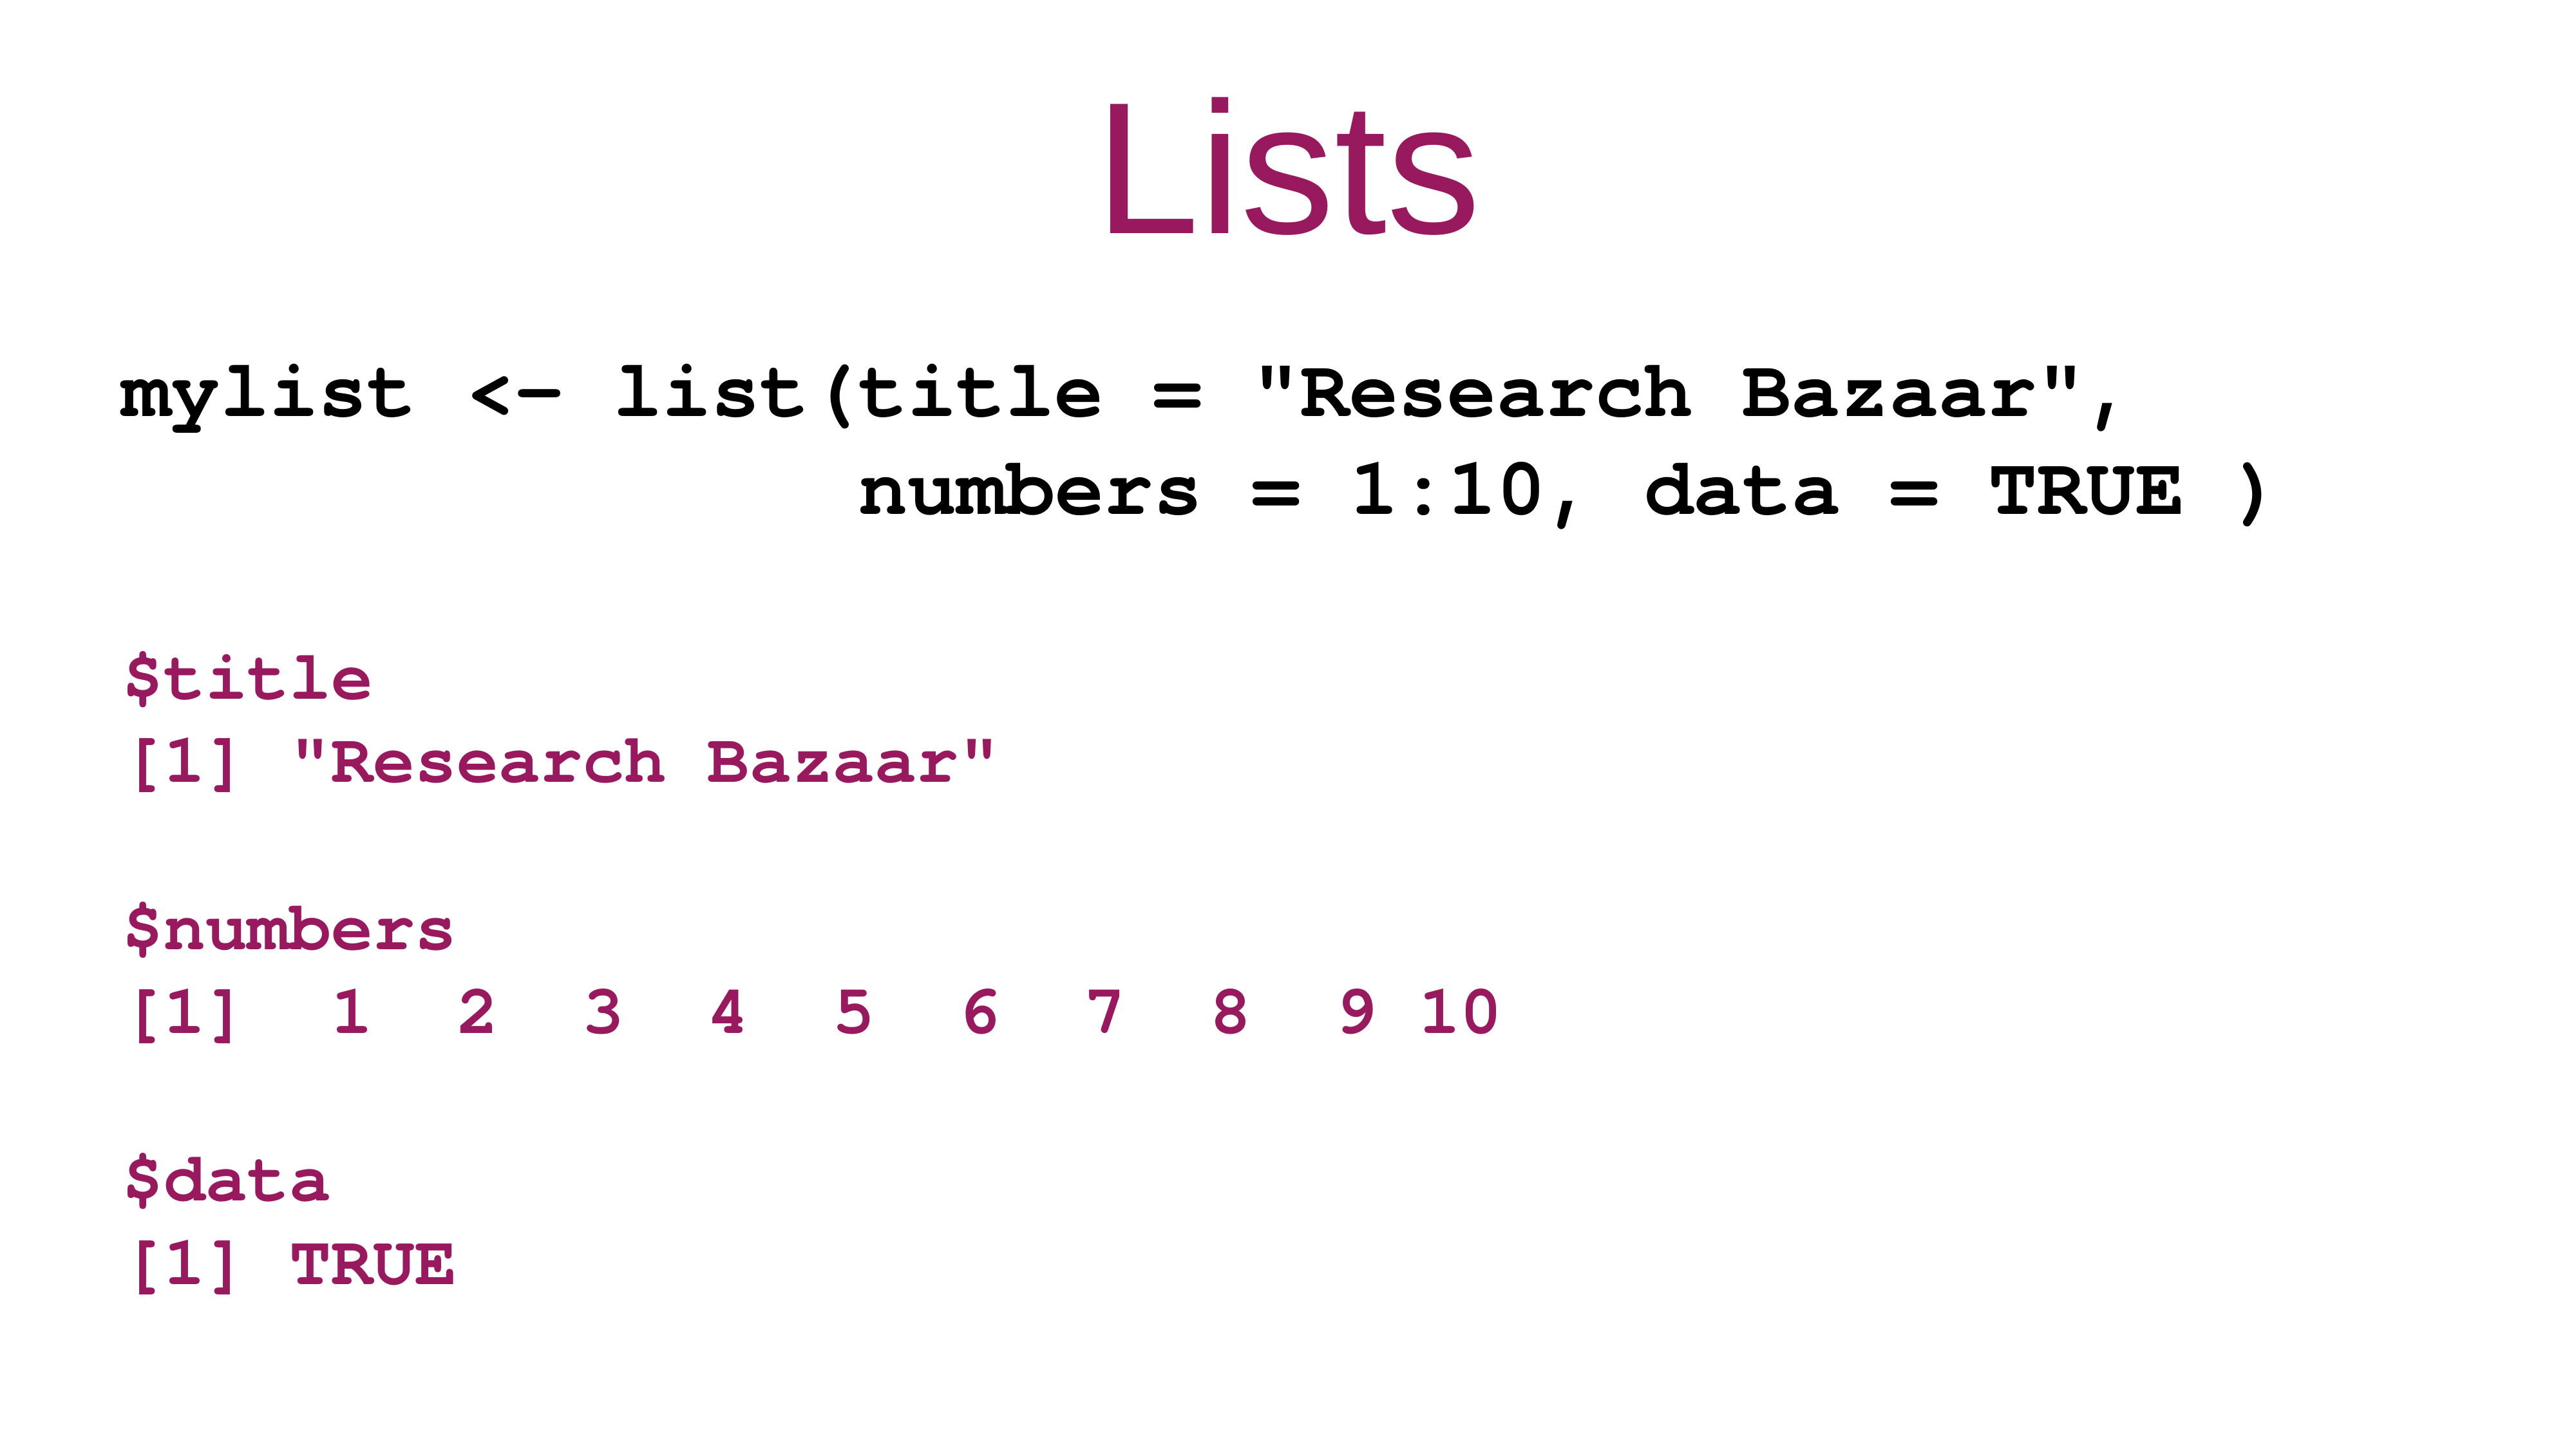

Lists
mylist <- list(title = "Research Bazaar",
               numbers = 1:10, data = TRUE )

$title
[1] "Research Bazaar"

$numbers
[1]  1  2  3  4  5  6  7  8  9 10

$data
[1] TRUE